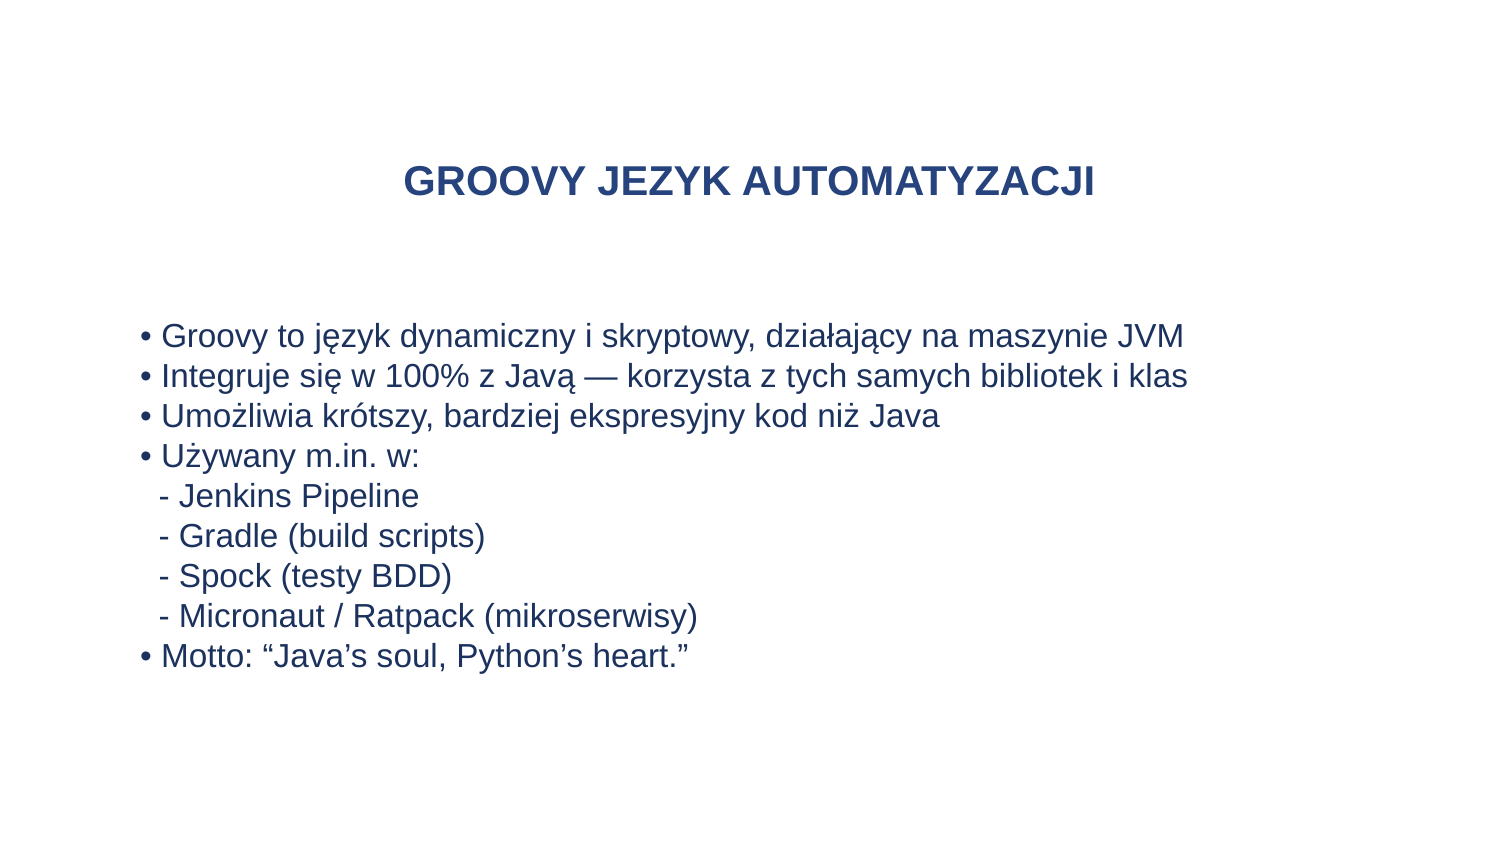

Groovy – dynamiczny język na JVM
# GROOVY JEZYK AUTOMATYZACJI

• Groovy to język dynamiczny i skryptowy, działający na maszynie JVM
• Integruje się w 100% z Javą — korzysta z tych samych bibliotek i klas
• Umożliwia krótszy, bardziej ekspresyjny kod niż Java
• Używany m.in. w:
  - Jenkins Pipeline
  - Gradle (build scripts)
  - Spock (testy BDD)
  - Micronaut / Ratpack (mikroserwisy)
• Motto: “Java’s soul, Python’s heart.”